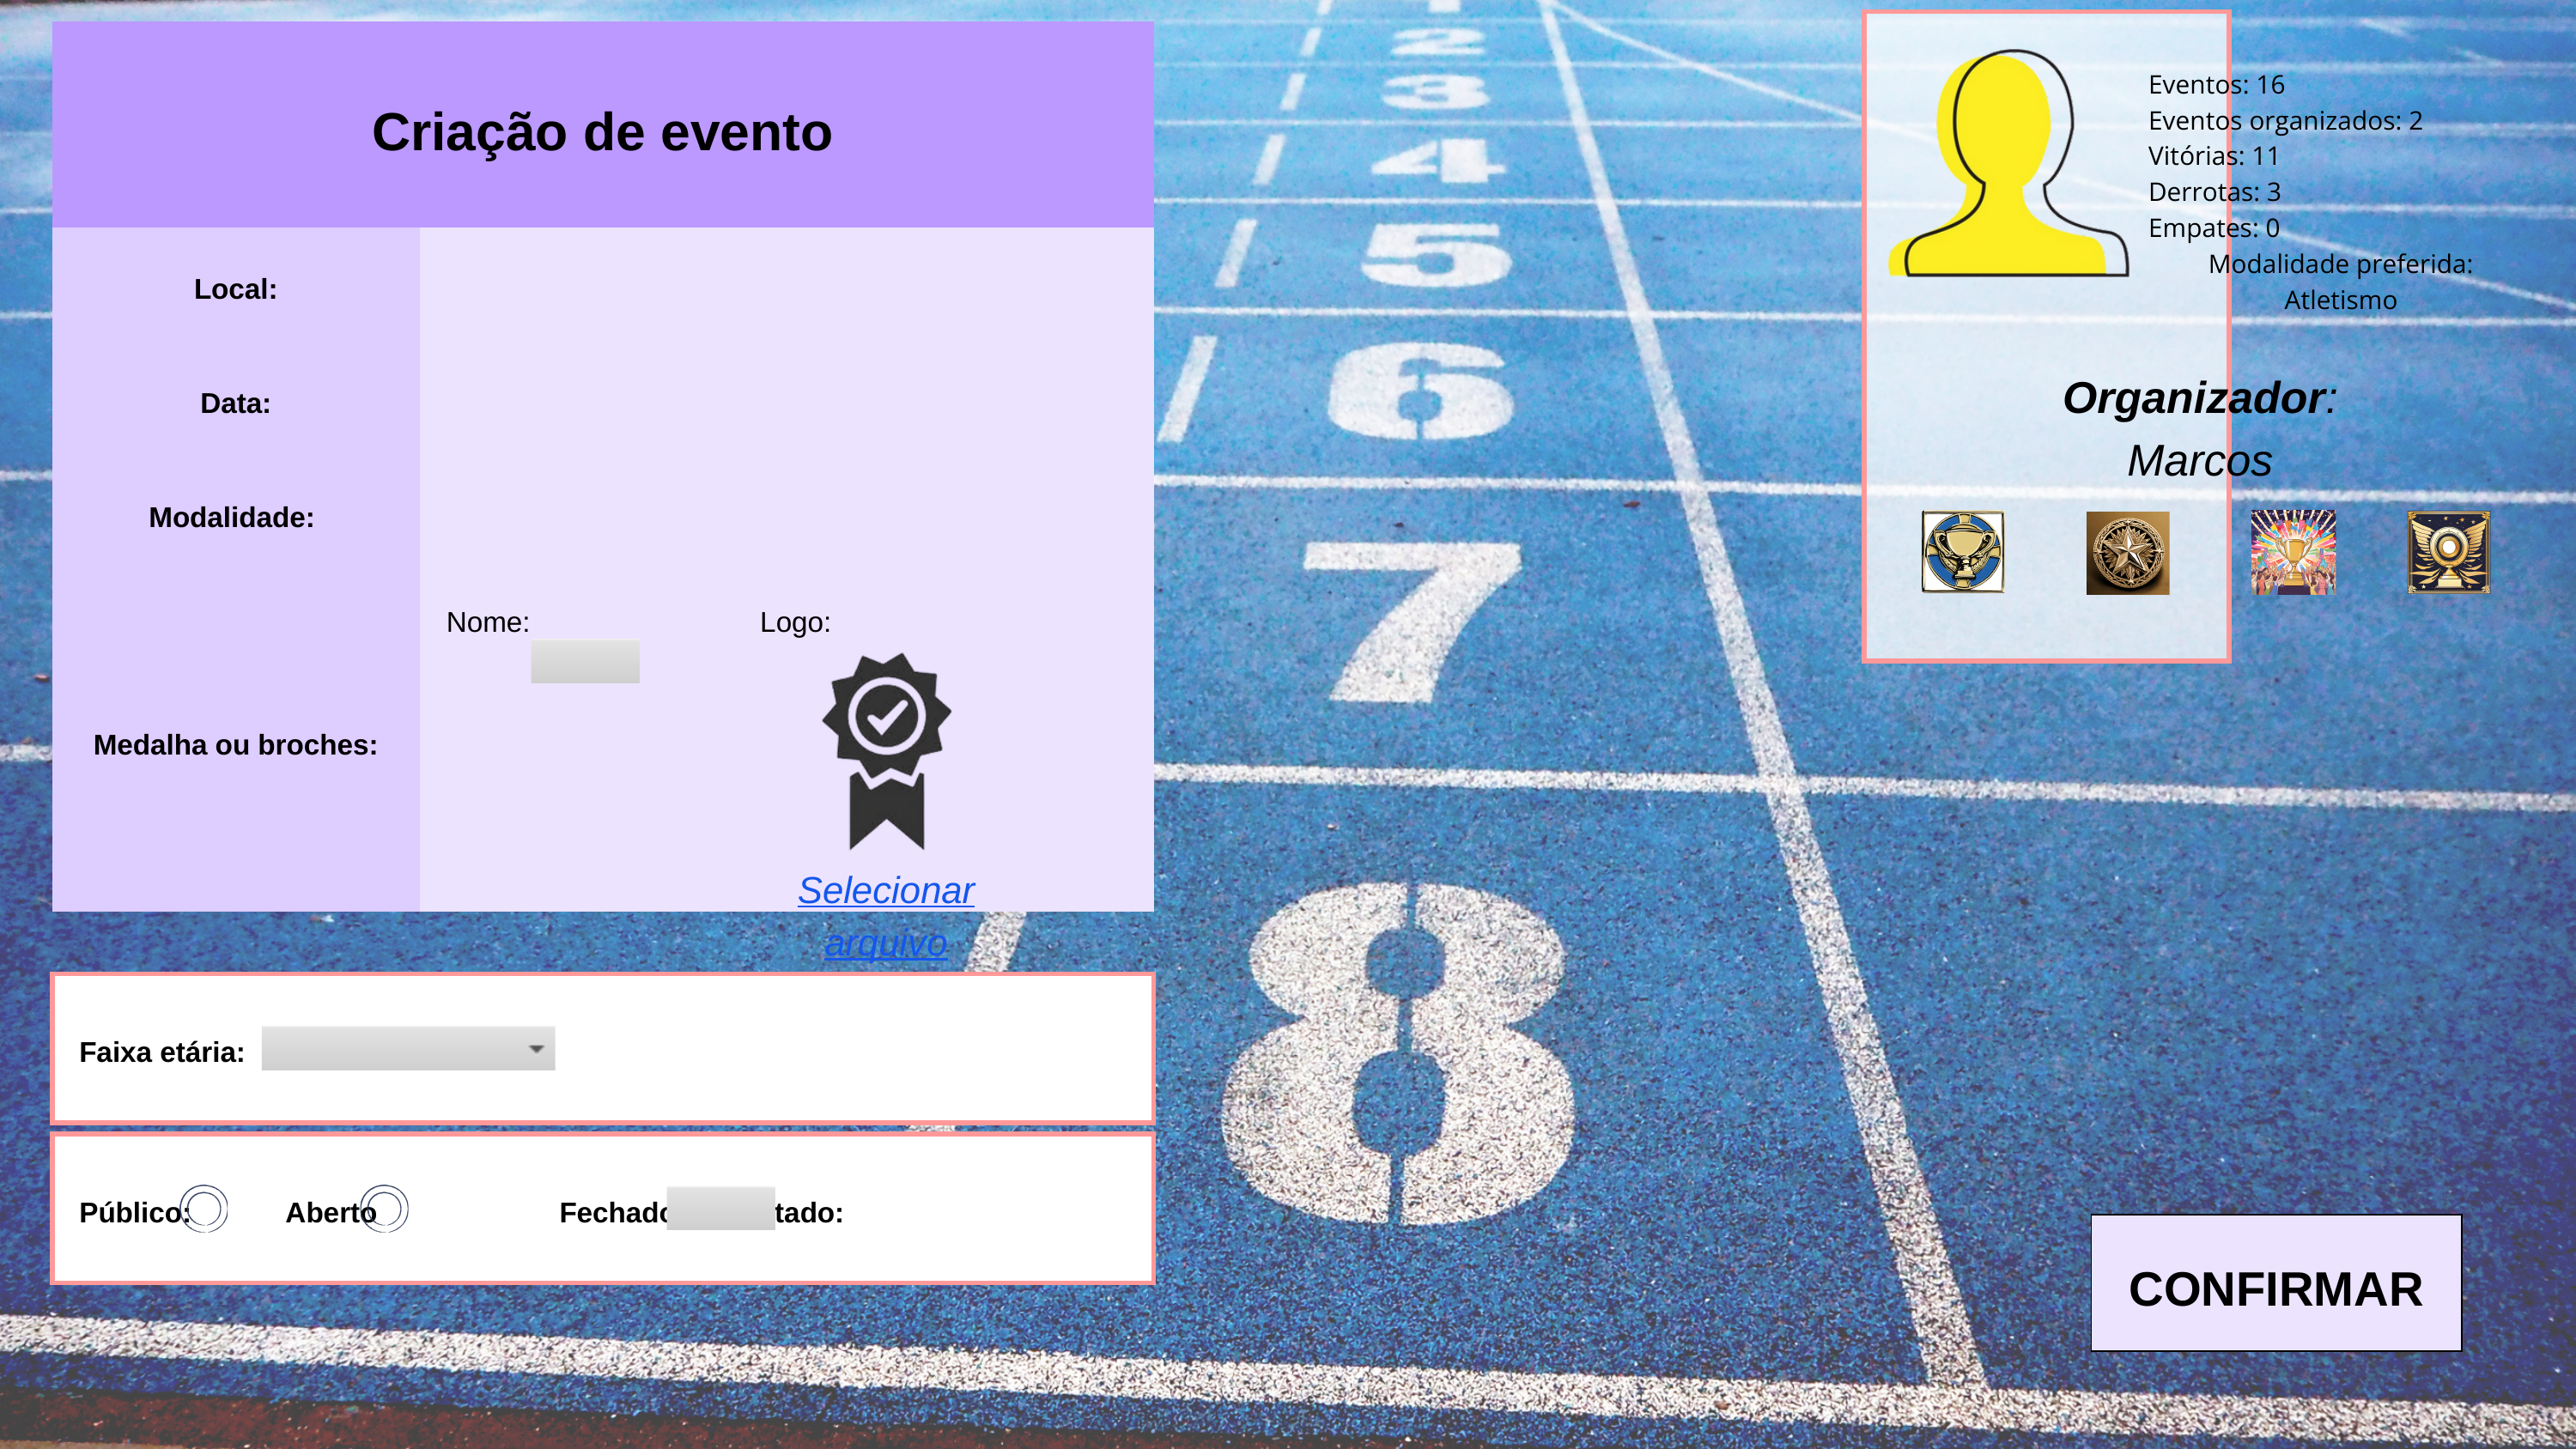

|  |
| --- |

| Criação de evento | Criação de evento | Criação de evento |
| --- | --- | --- |
| Local: |  |  |
| Data: |  |  |
| Modalidade: |  |  |
| Medalha ou broches: | Nome: Logo: | Nome: Logo: |
Eventos: 16
Eventos organizados: 2
Vitórias: 11
Derrotas: 3
Empates: 0
Modalidade preferida: Atletismo
Organizador: Marcos

Selecionar arquivo
| Faixa etária: |
| --- |

| Público: Aberto Fechado Limitado: |
| --- |

| CONFIRMAR | CONFIRMAR |
| --- | --- |